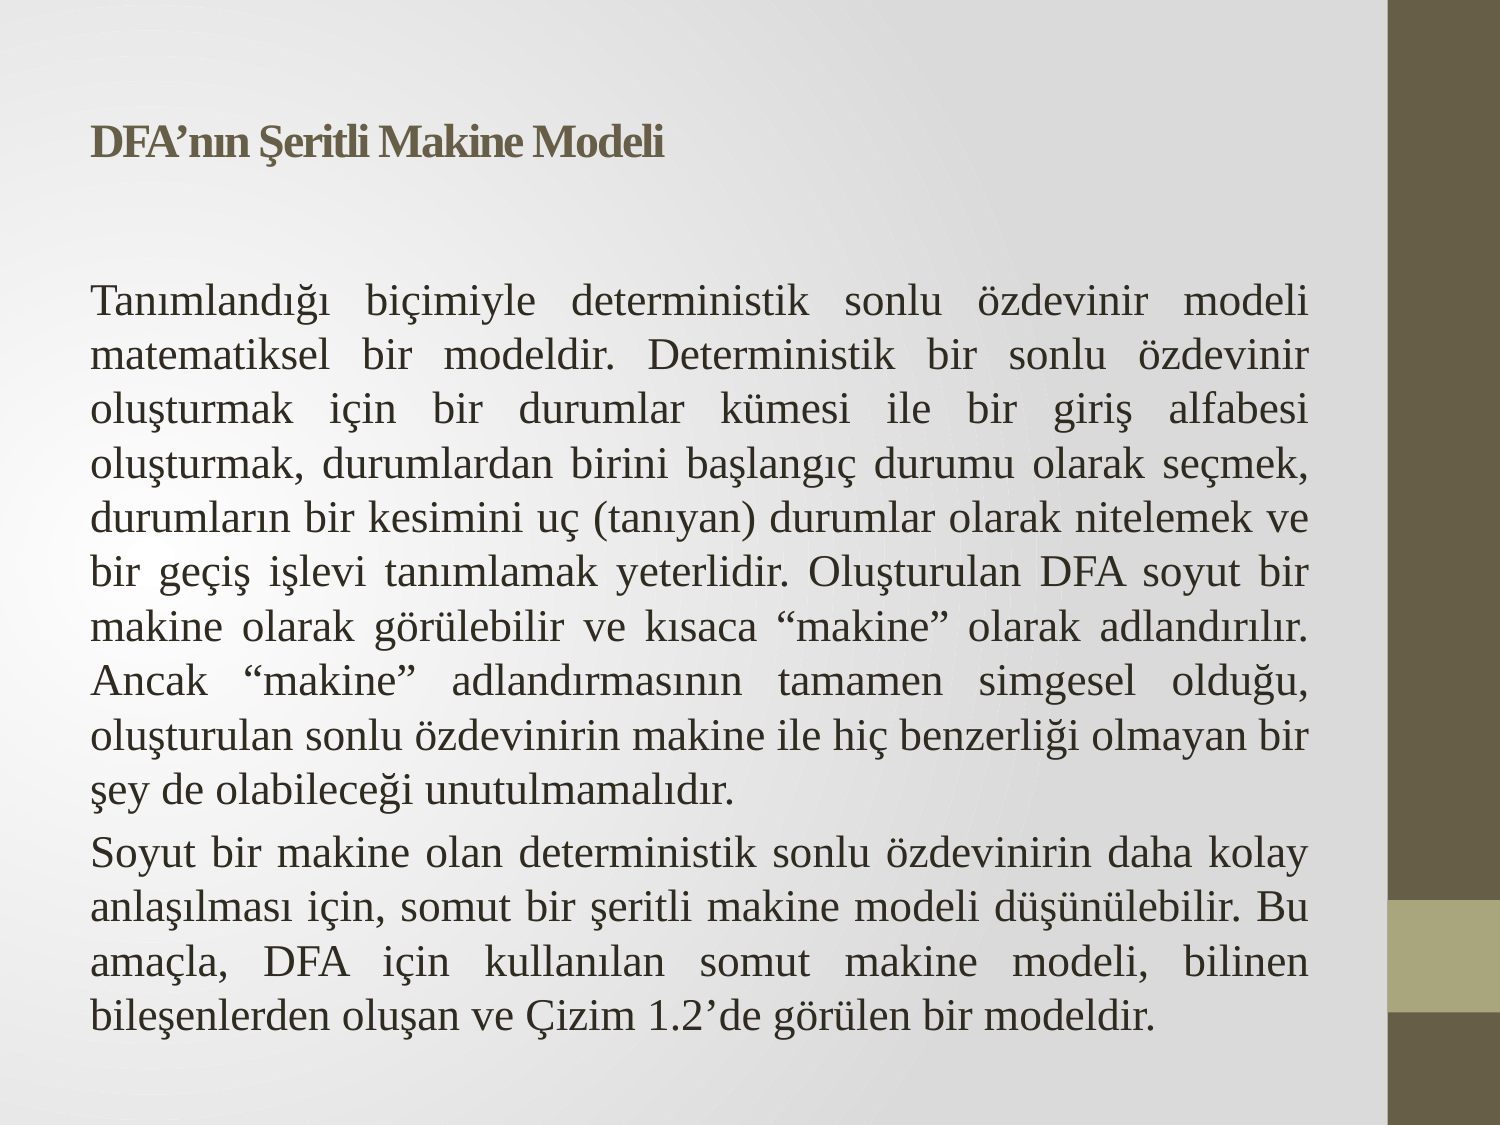

# DFA’nın Şeritli Makine Modeli
Tanımlandığı biçimiyle deterministik sonlu özdevinir modeli matematiksel bir modeldir. Deterministik bir sonlu özdevinir oluşturmak için bir durumlar kümesi ile bir giriş alfabesi oluşturmak, durumlardan birini başlangıç durumu olarak seçmek, durumların bir kesimini uç (tanıyan) durumlar olarak nitelemek ve bir geçiş işlevi tanımlamak yeterlidir. Oluşturulan DFA soyut bir makine olarak görülebilir ve kısaca “makine” olarak adlandırılır. Ancak “makine” adlandırmasının tamamen simgesel olduğu, oluşturulan sonlu özdevinirin makine ile hiç benzerliği olmayan bir şey de olabileceği unutulmamalıdır.
Soyut bir makine olan deterministik sonlu özdevinirin daha kolay anlaşılması için, somut bir şeritli makine modeli düşünülebilir. Bu amaçla, DFA için kullanılan somut makine modeli, bilinen bileşenlerden oluşan ve Çizim 1.2’de görülen bir modeldir.